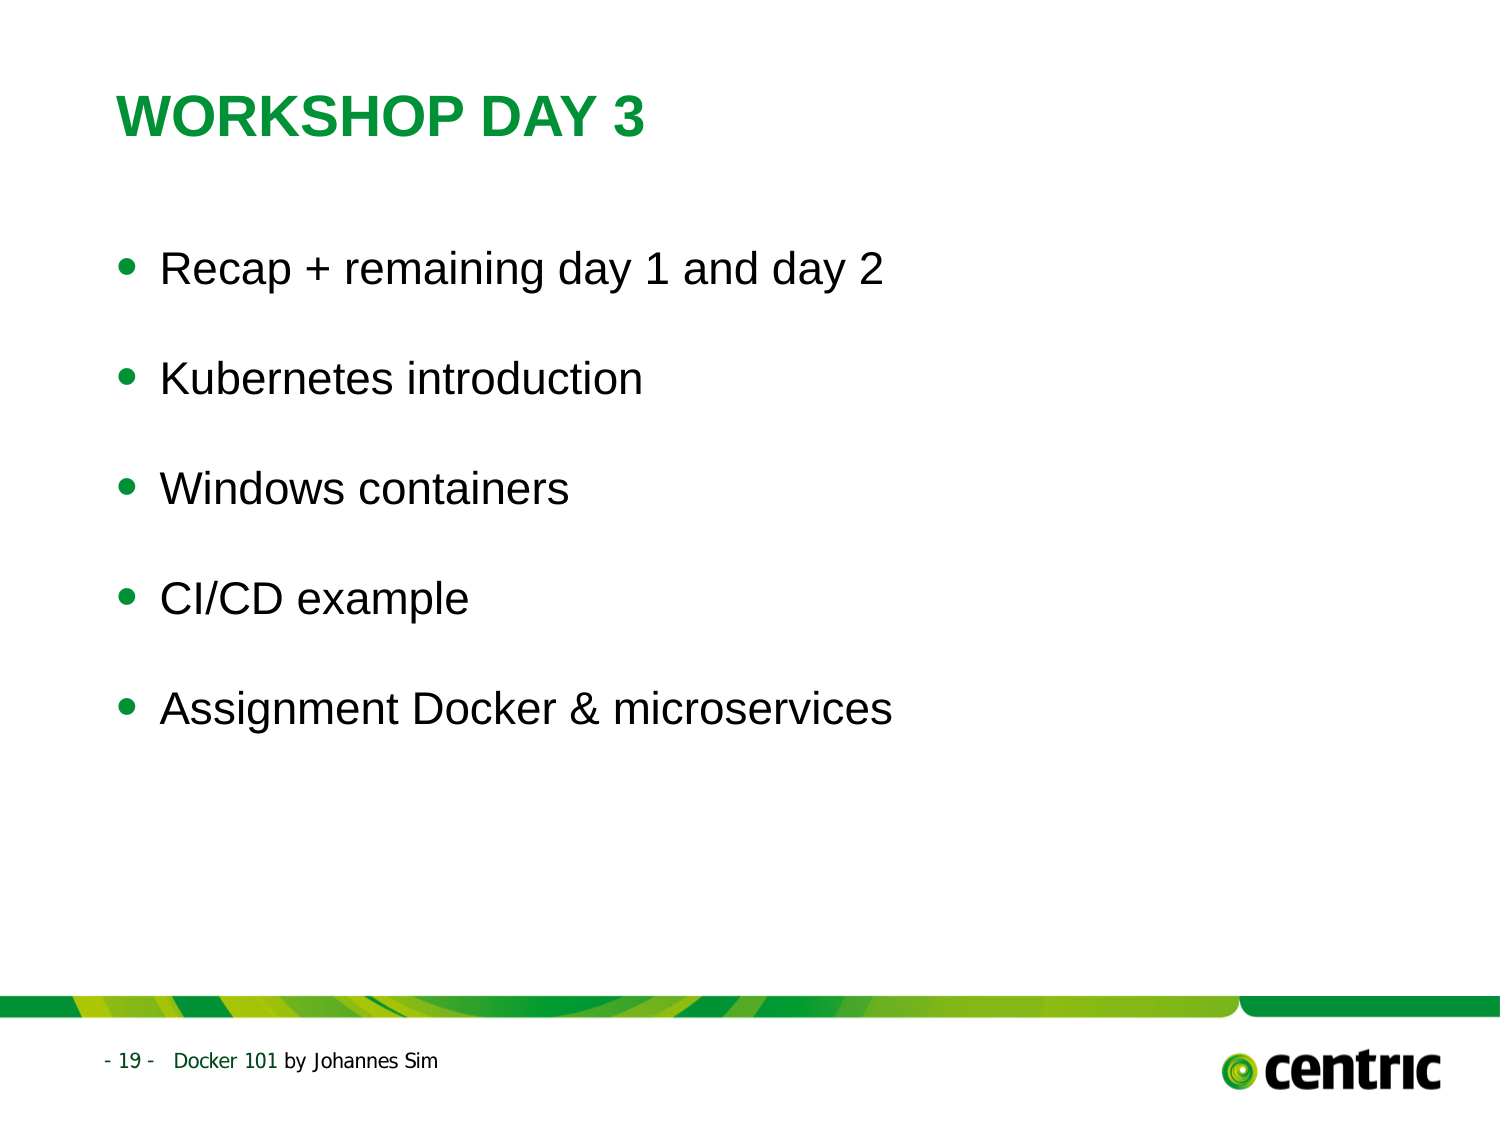

# WORKshop day 3
Recap + remaining day 1 and day 2

Kubernetes introduction

Windows containers

CI/CD example

Assignment Docker & microservices